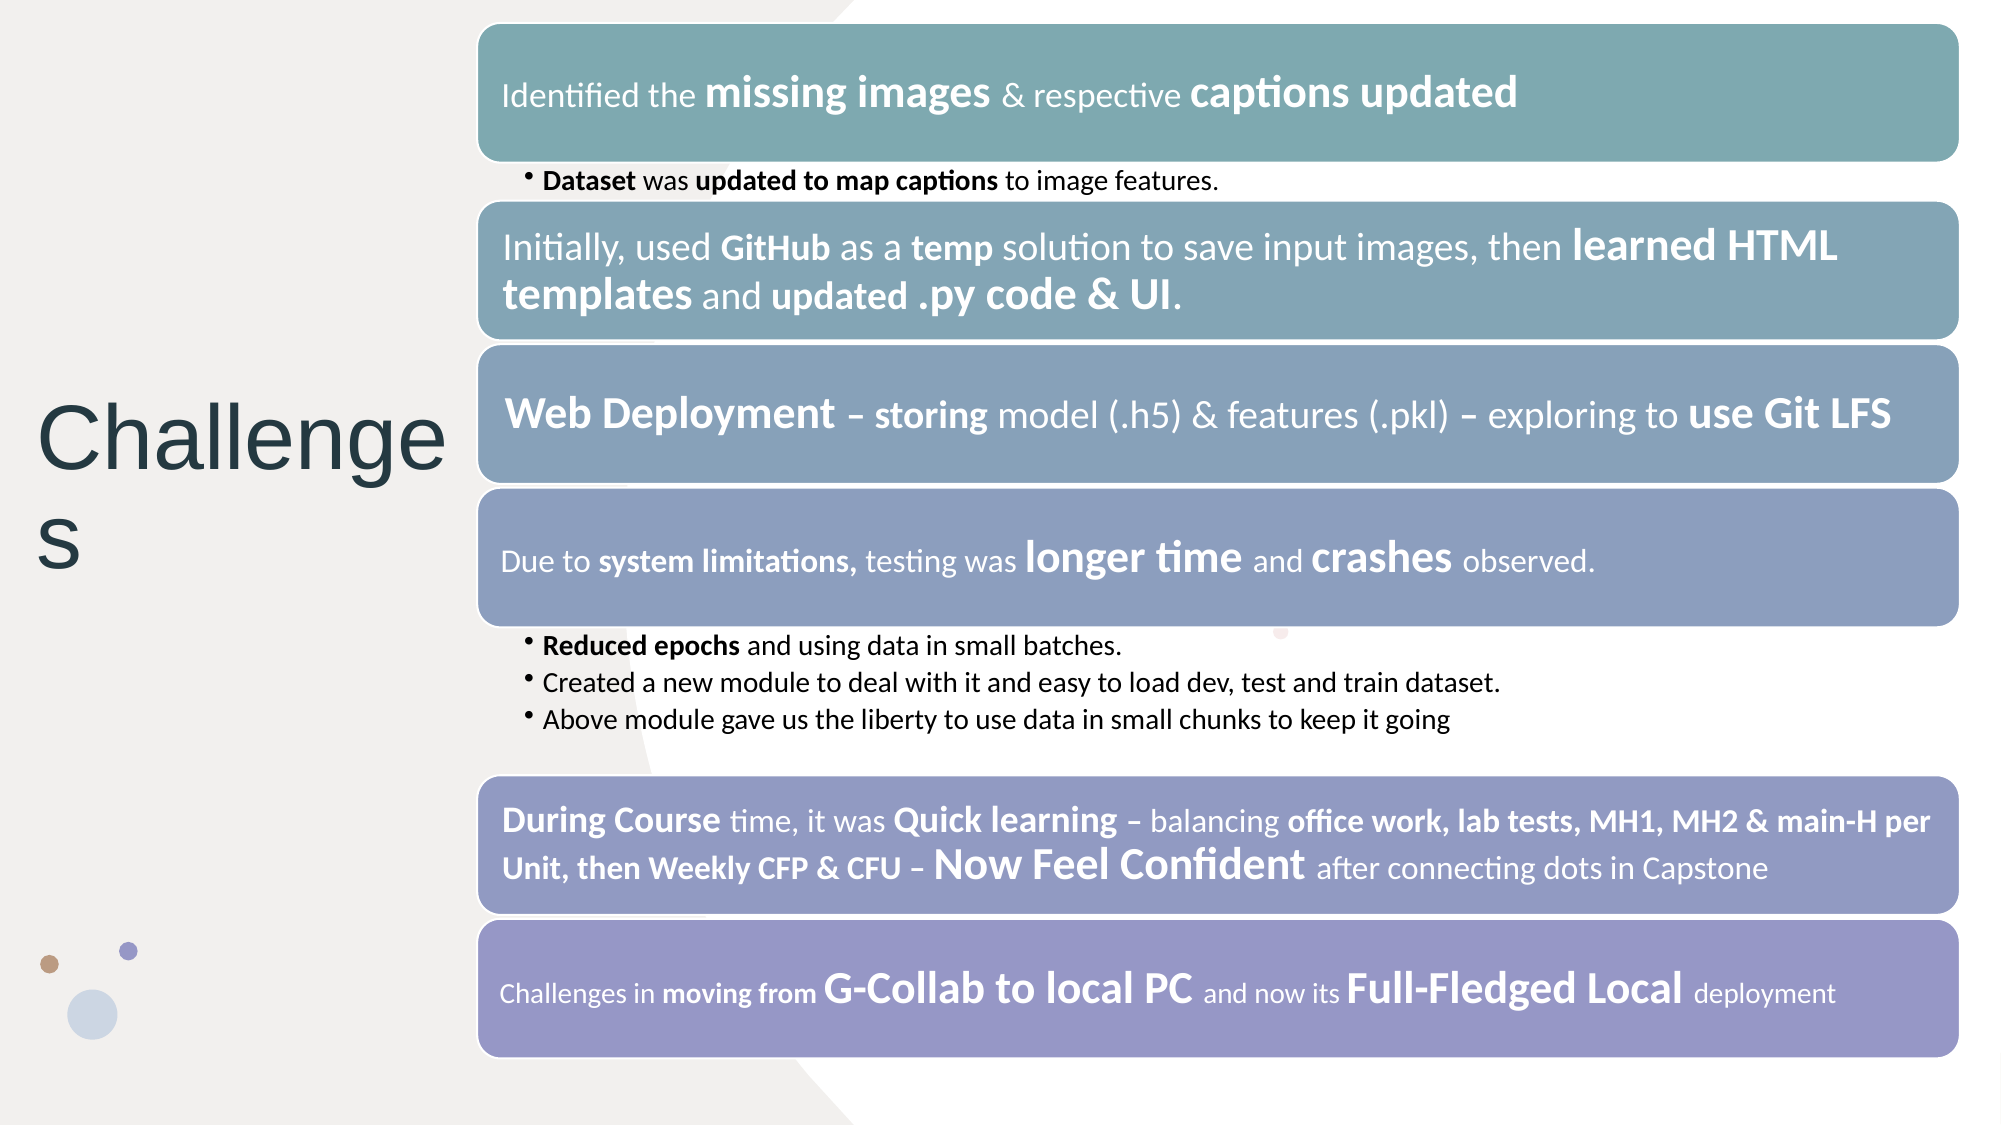

Identified the missing images & respective captions updated
Dataset was updated to map captions to image features.
Initially, used GitHub as a temp solution to save input images, then learned HTML templates and updated .py code & UI.
Web Deployment – storing model (.h5) & features (.pkl) – exploring to use Git LFS
Due to system limitations, testing was longer time and crashes observed.
Reduced epochs and using data in small batches.
Created a new module to deal with it and easy to load dev, test and train dataset.
Above module gave us the liberty to use data in small chunks to keep it going
During Course time, it was Quick learning – balancing office work, lab tests, MH1, MH2 & main-H per Unit, then Weekly CFP & CFU – Now Feel Confident after connecting dots in Capstone
Challenges in moving from G-Collab to local PC and now its Full-Fledged Local deployment

# Challenges